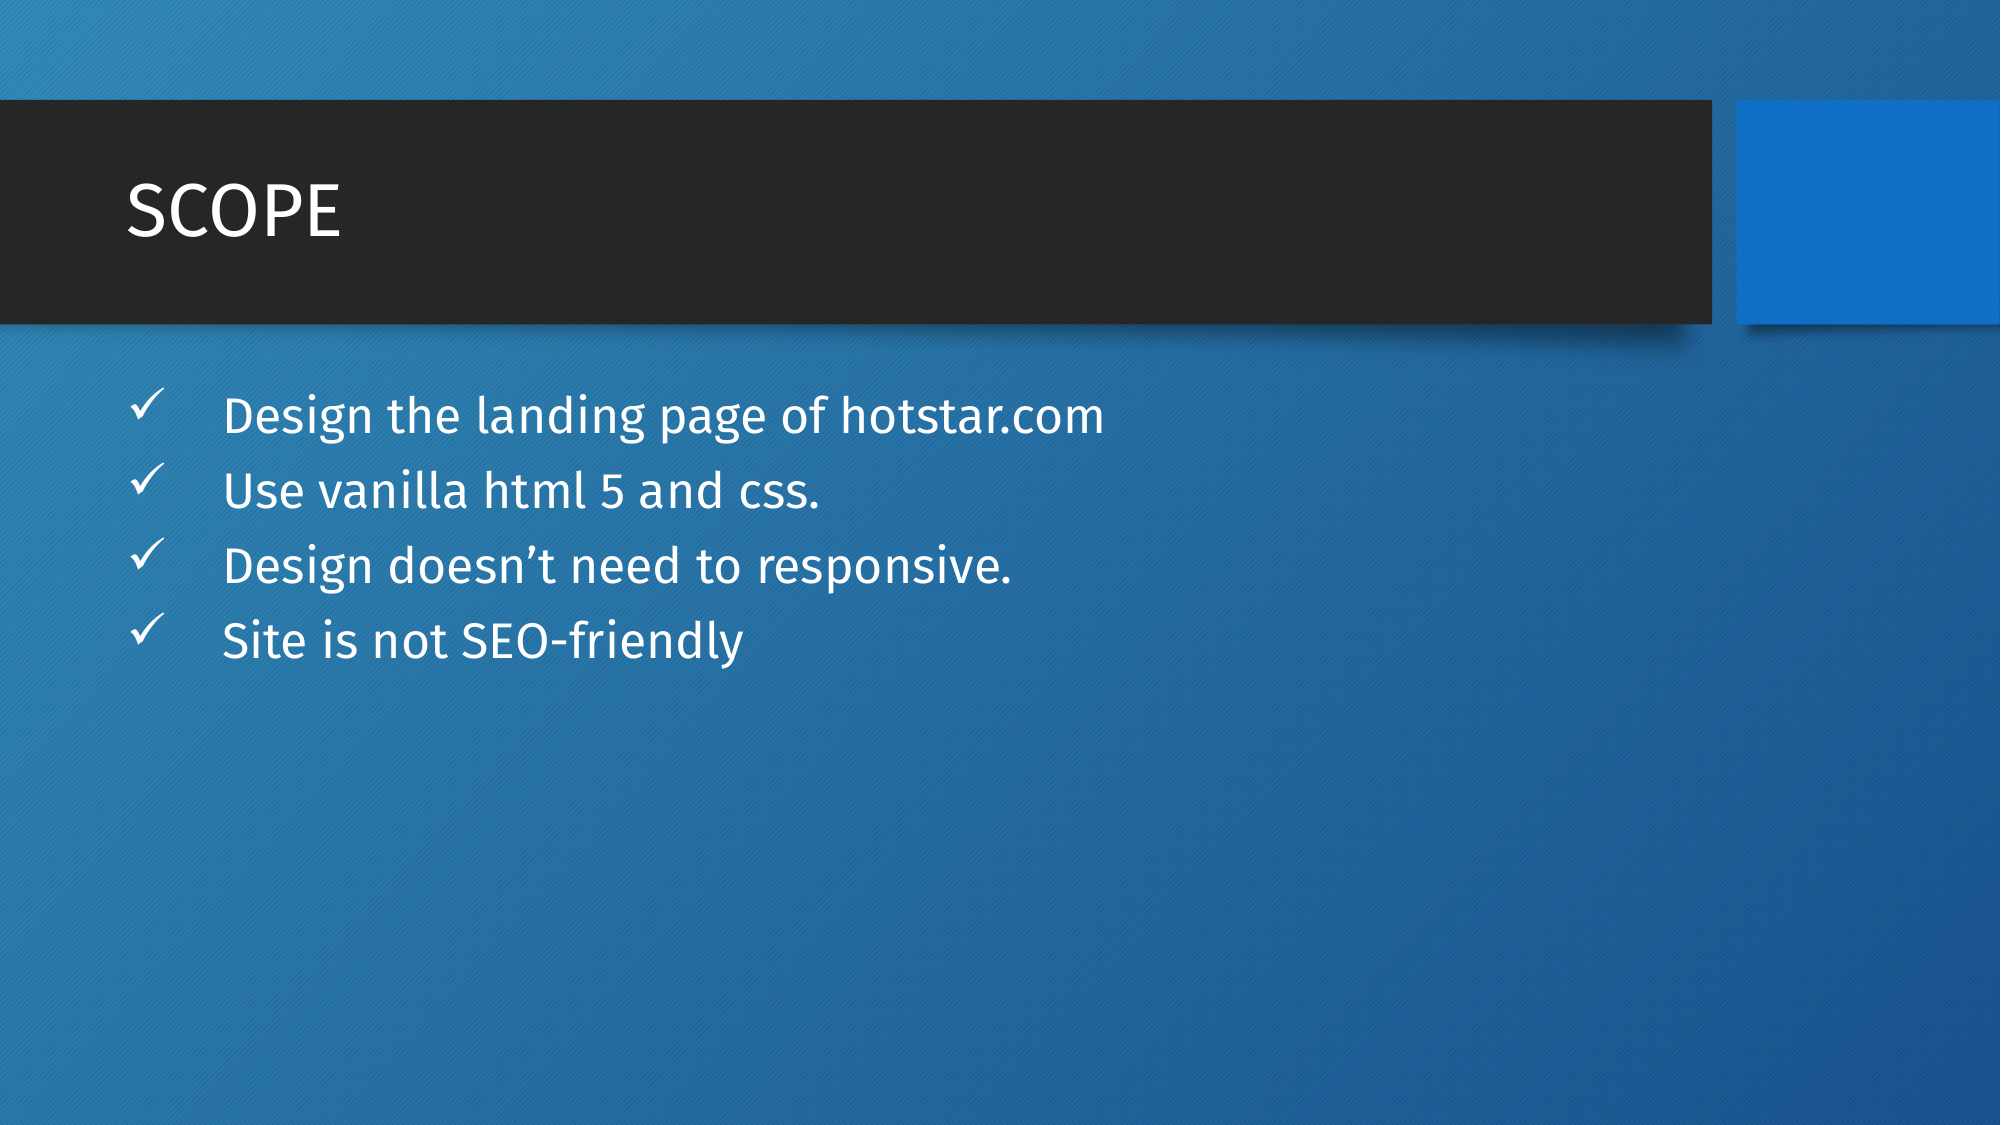

# SCOPE
Design the landing page of hotstar.com
Use vanilla html 5 and css.
Design doesn’t need to responsive.
Site is not SEO-friendly